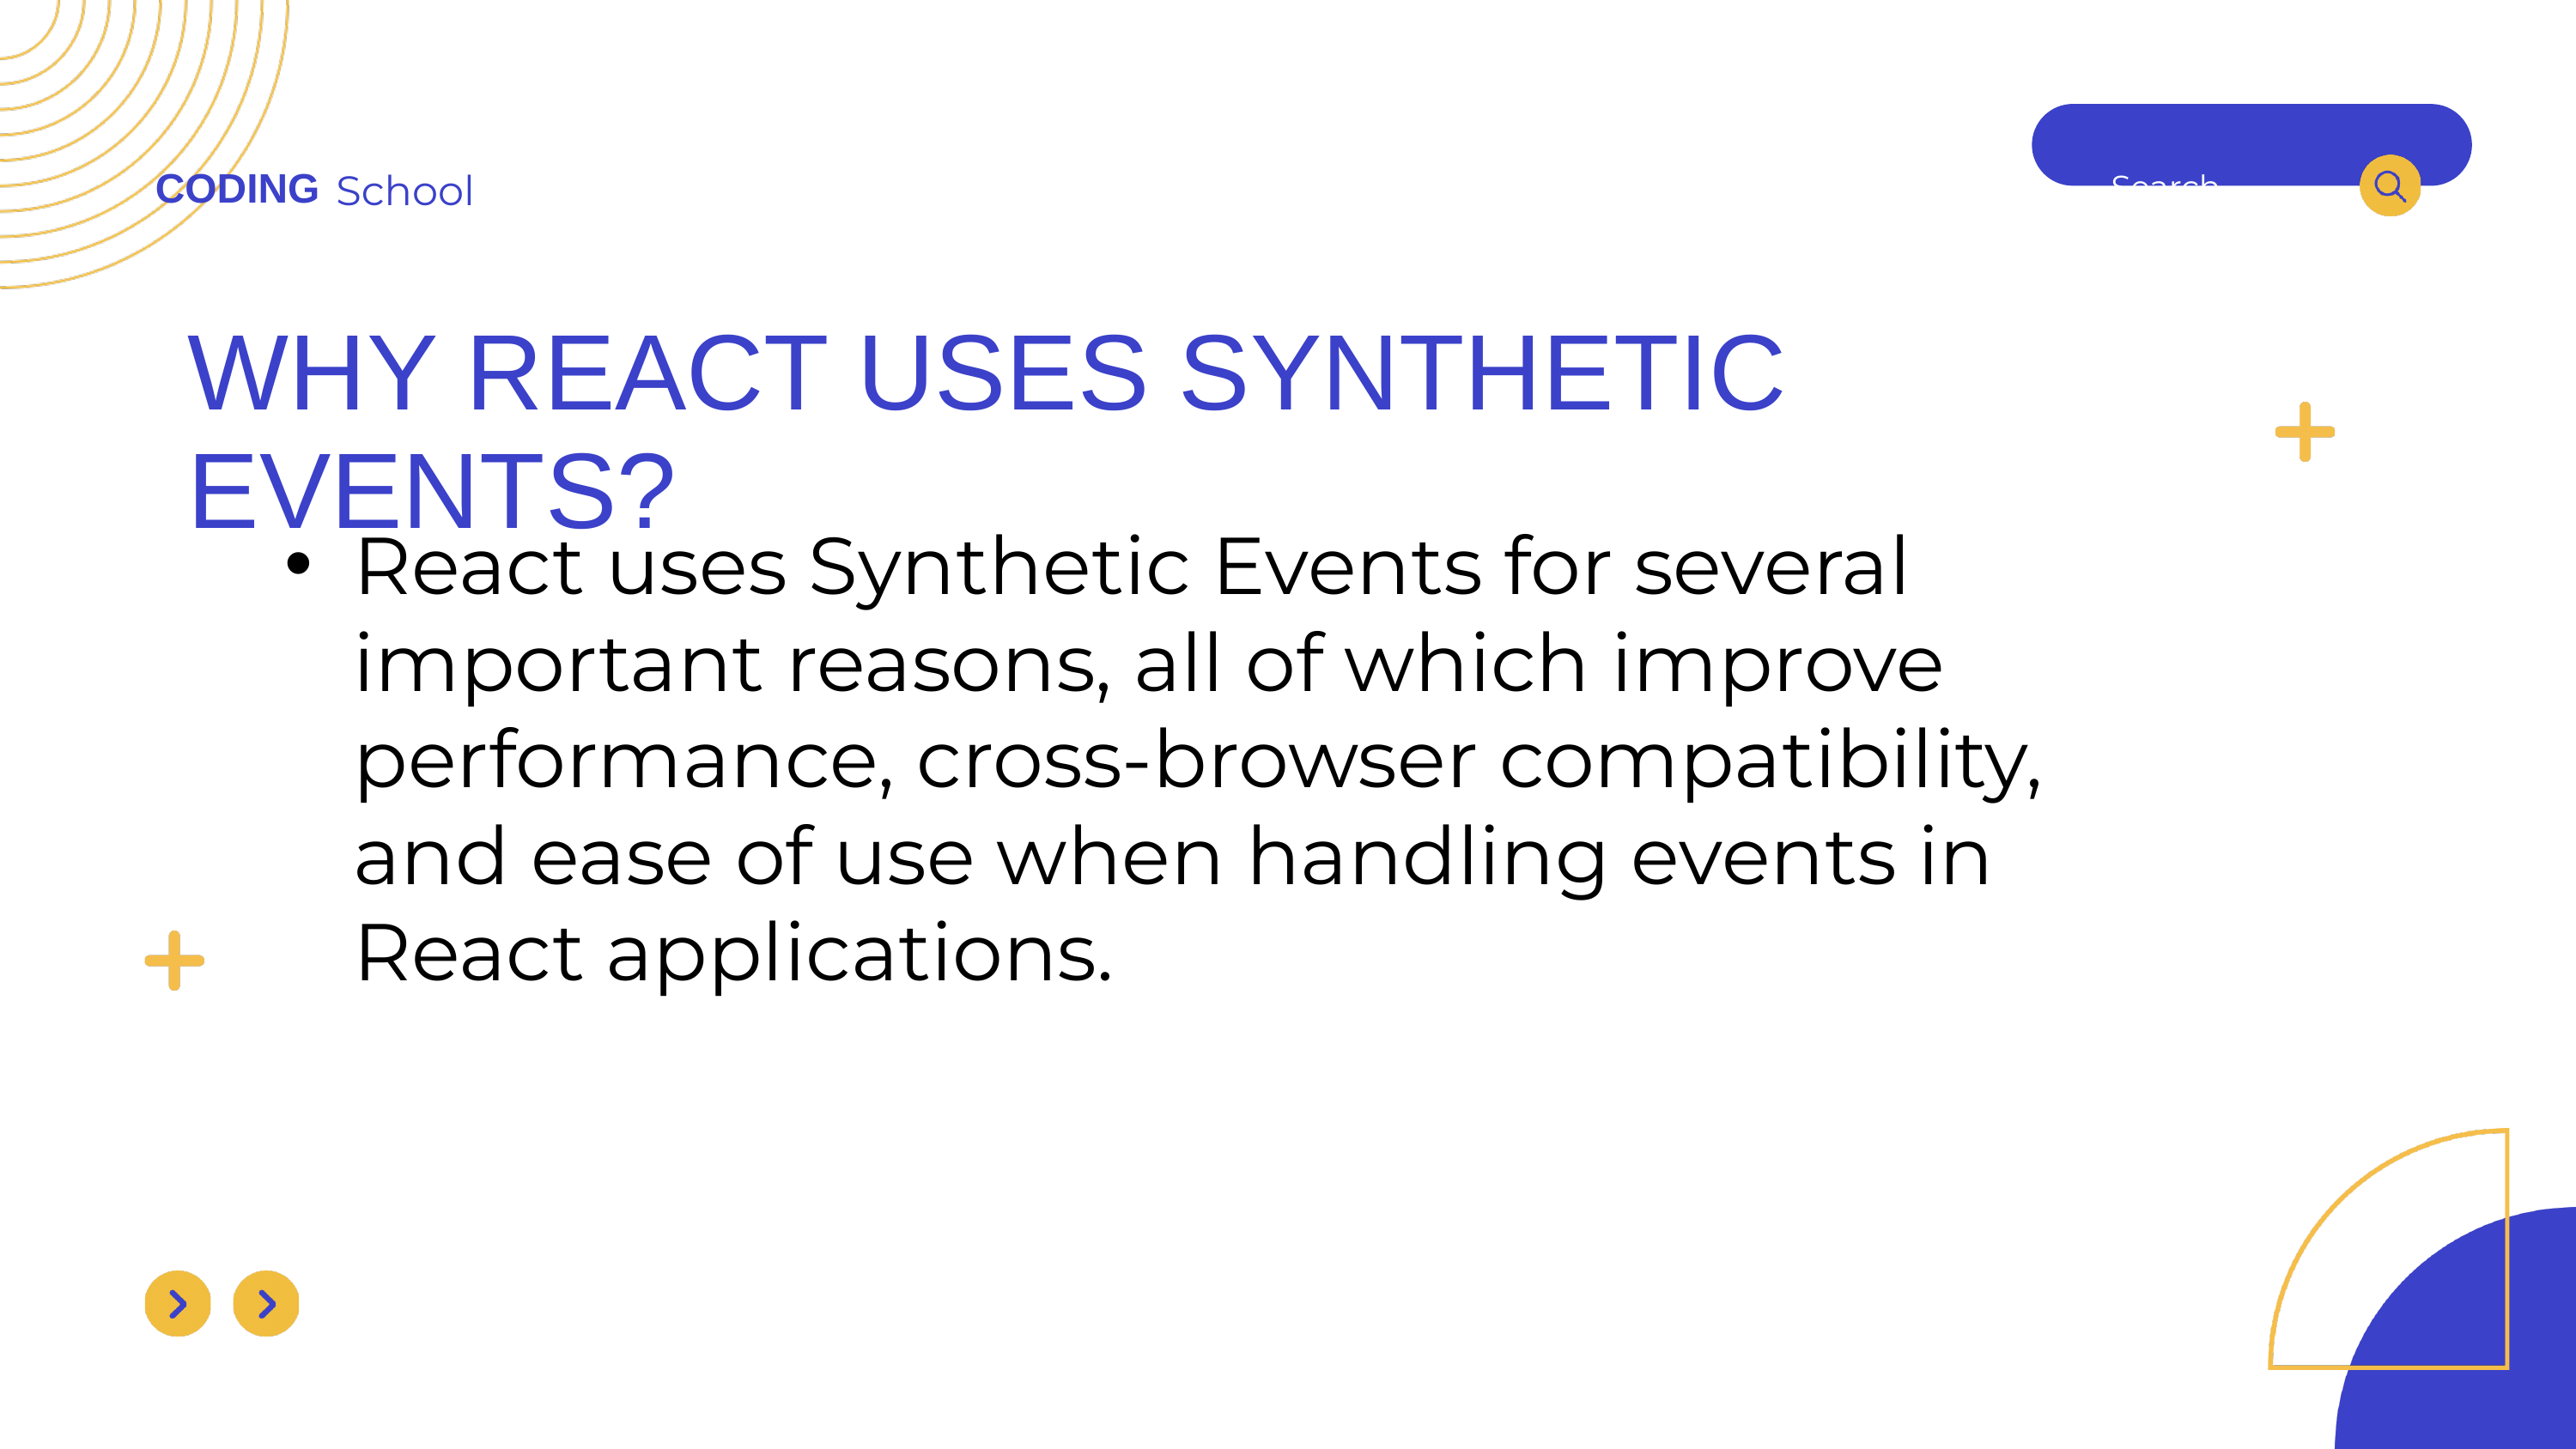

CODING

School
Search . . .

WHY REACT USES SYNTHETIC EVENTS?

React uses Synthetic Events for several important reasons, all of which improve performance, cross-browser compatibility, and ease of use when handling events in React applications.